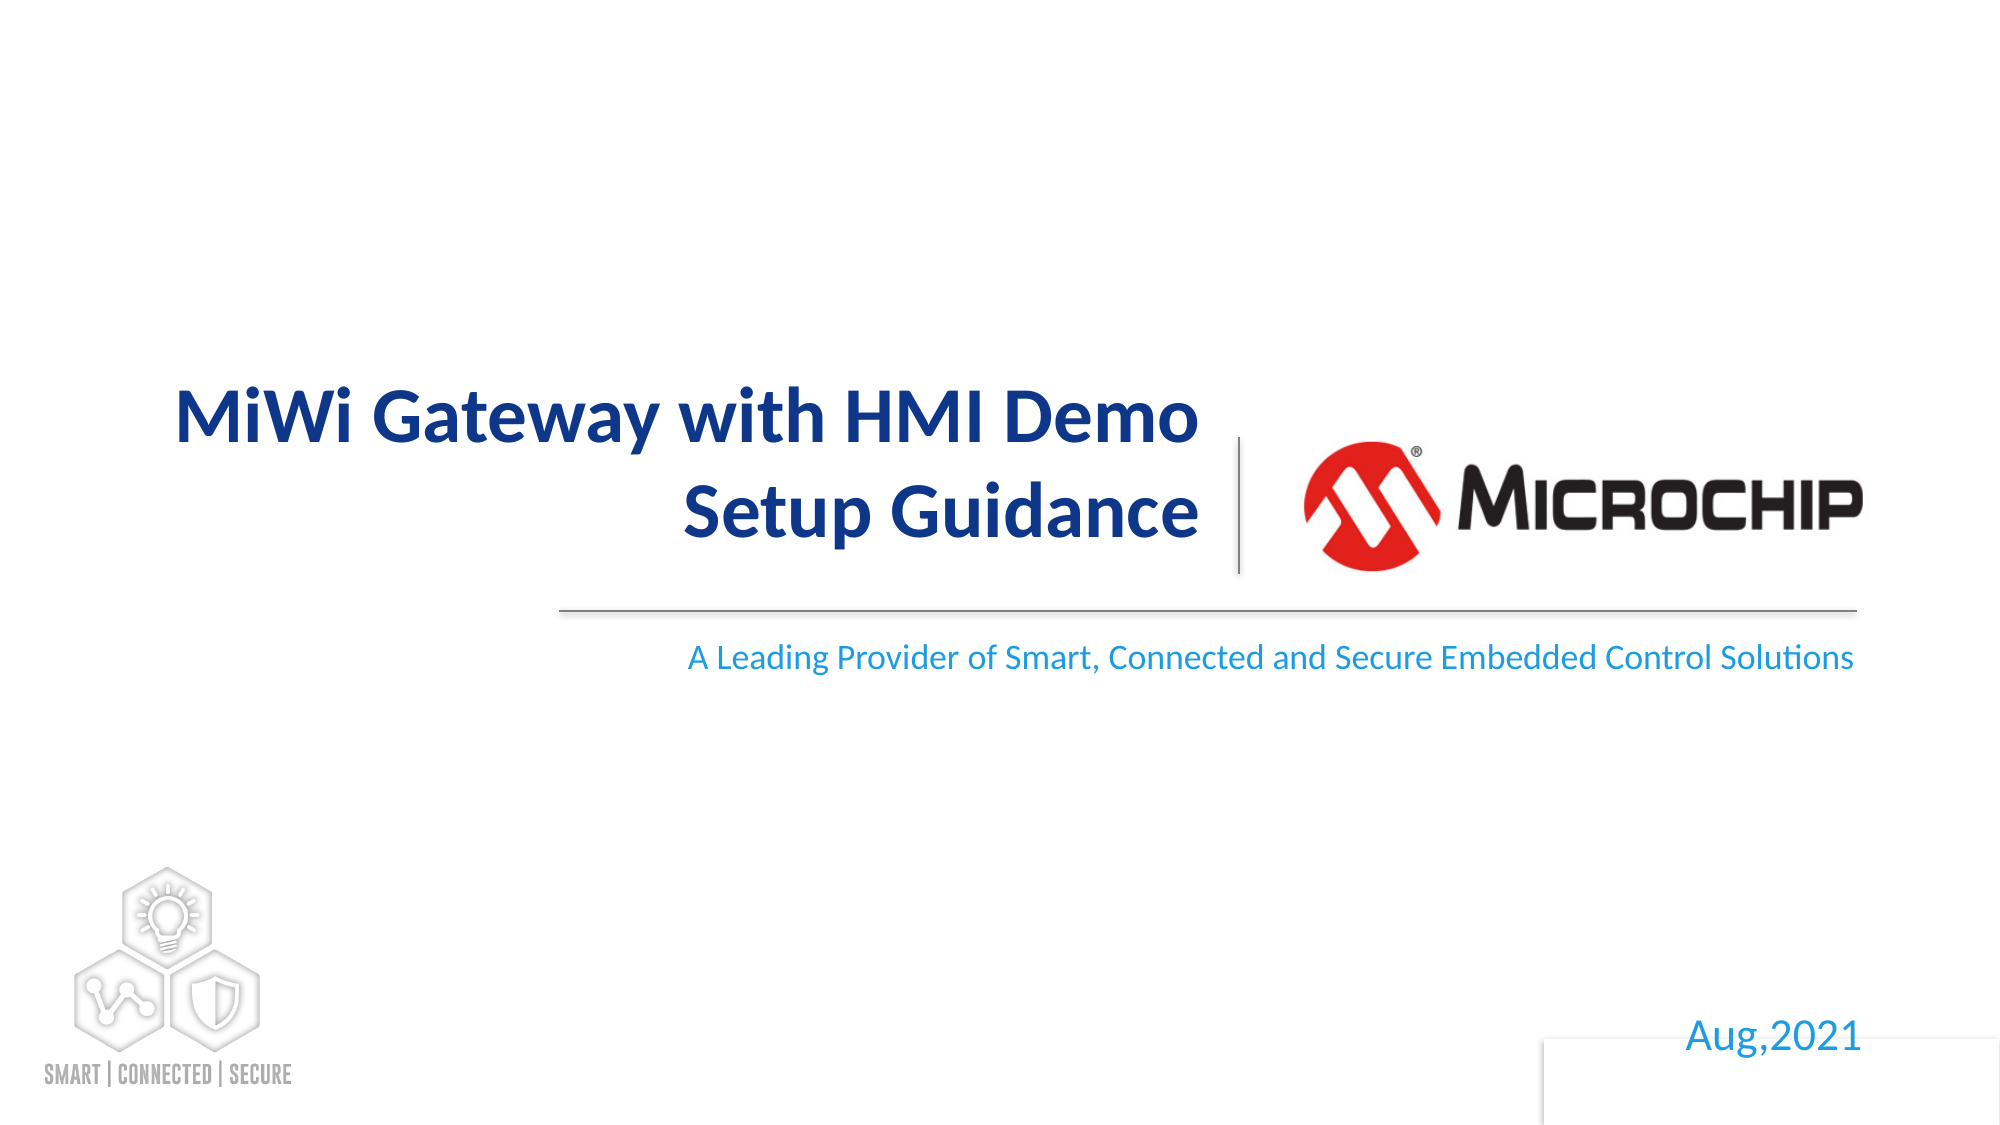

# MiWi Gateway with HMI Demo Setup Guidance

Aug,2021